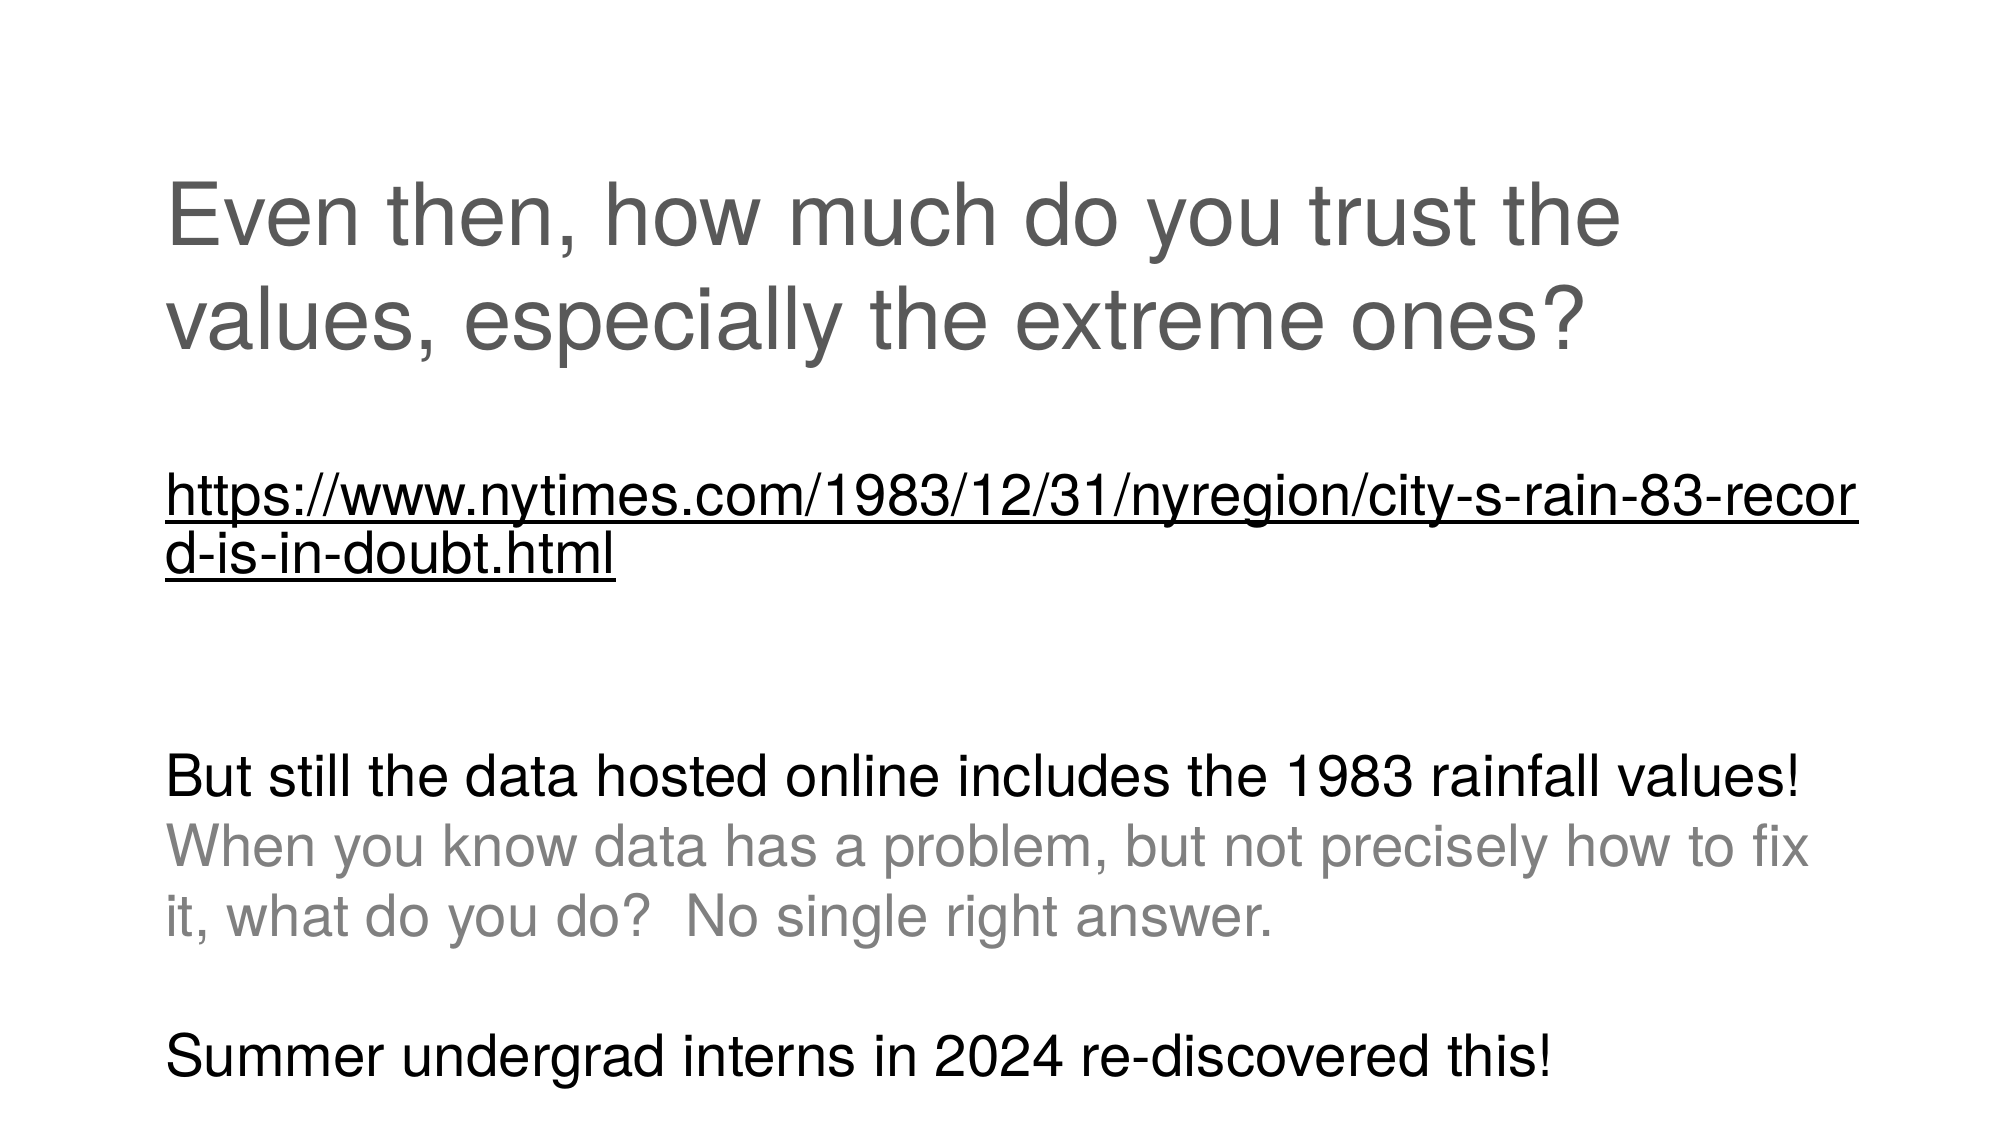

# Even then, how much do you trust the values, especially the extreme ones?
https://www.nytimes.com/1983/12/31/nyregion/city-s-rain-83-record-is-in-doubt.html

But still the data hosted online includes the 1983 rainfall values!
When you know data has a problem, but not precisely how to fix it, what do you do?  No single right answer.

Summer undergrad interns in 2024 re-discovered this!